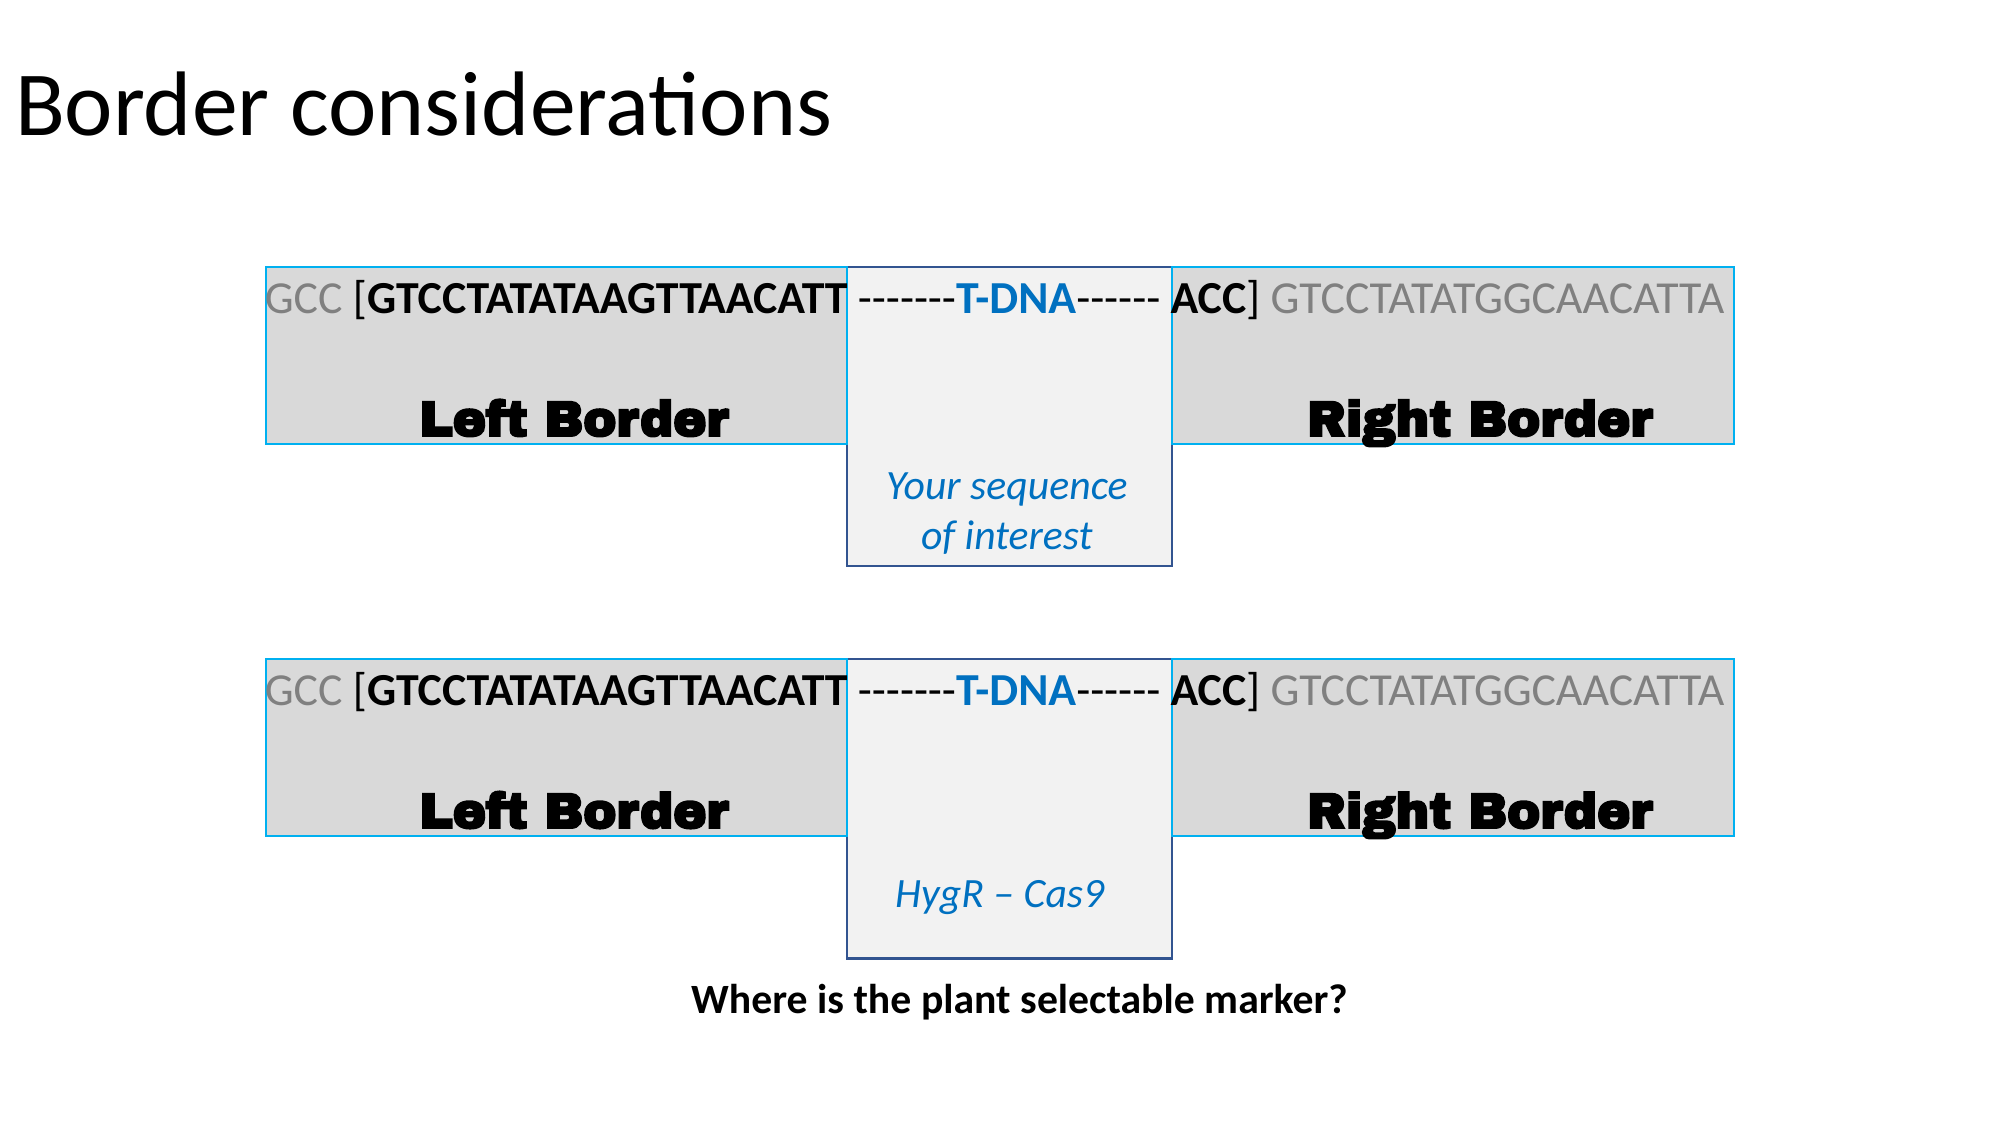

# Border considerations

GCC [GTCCTATATAAGTTAACATT -------T-DNA------ ACC] GTCCTATATGGCAACATTA

Left Border
Right Border
Your sequence of interest

GCC [GTCCTATATAAGTTAACATT -------T-DNA------ ACC] GTCCTATATGGCAACATTA

Left Border
Right Border
HygR – Cas9
Where is the plant selectable marker?